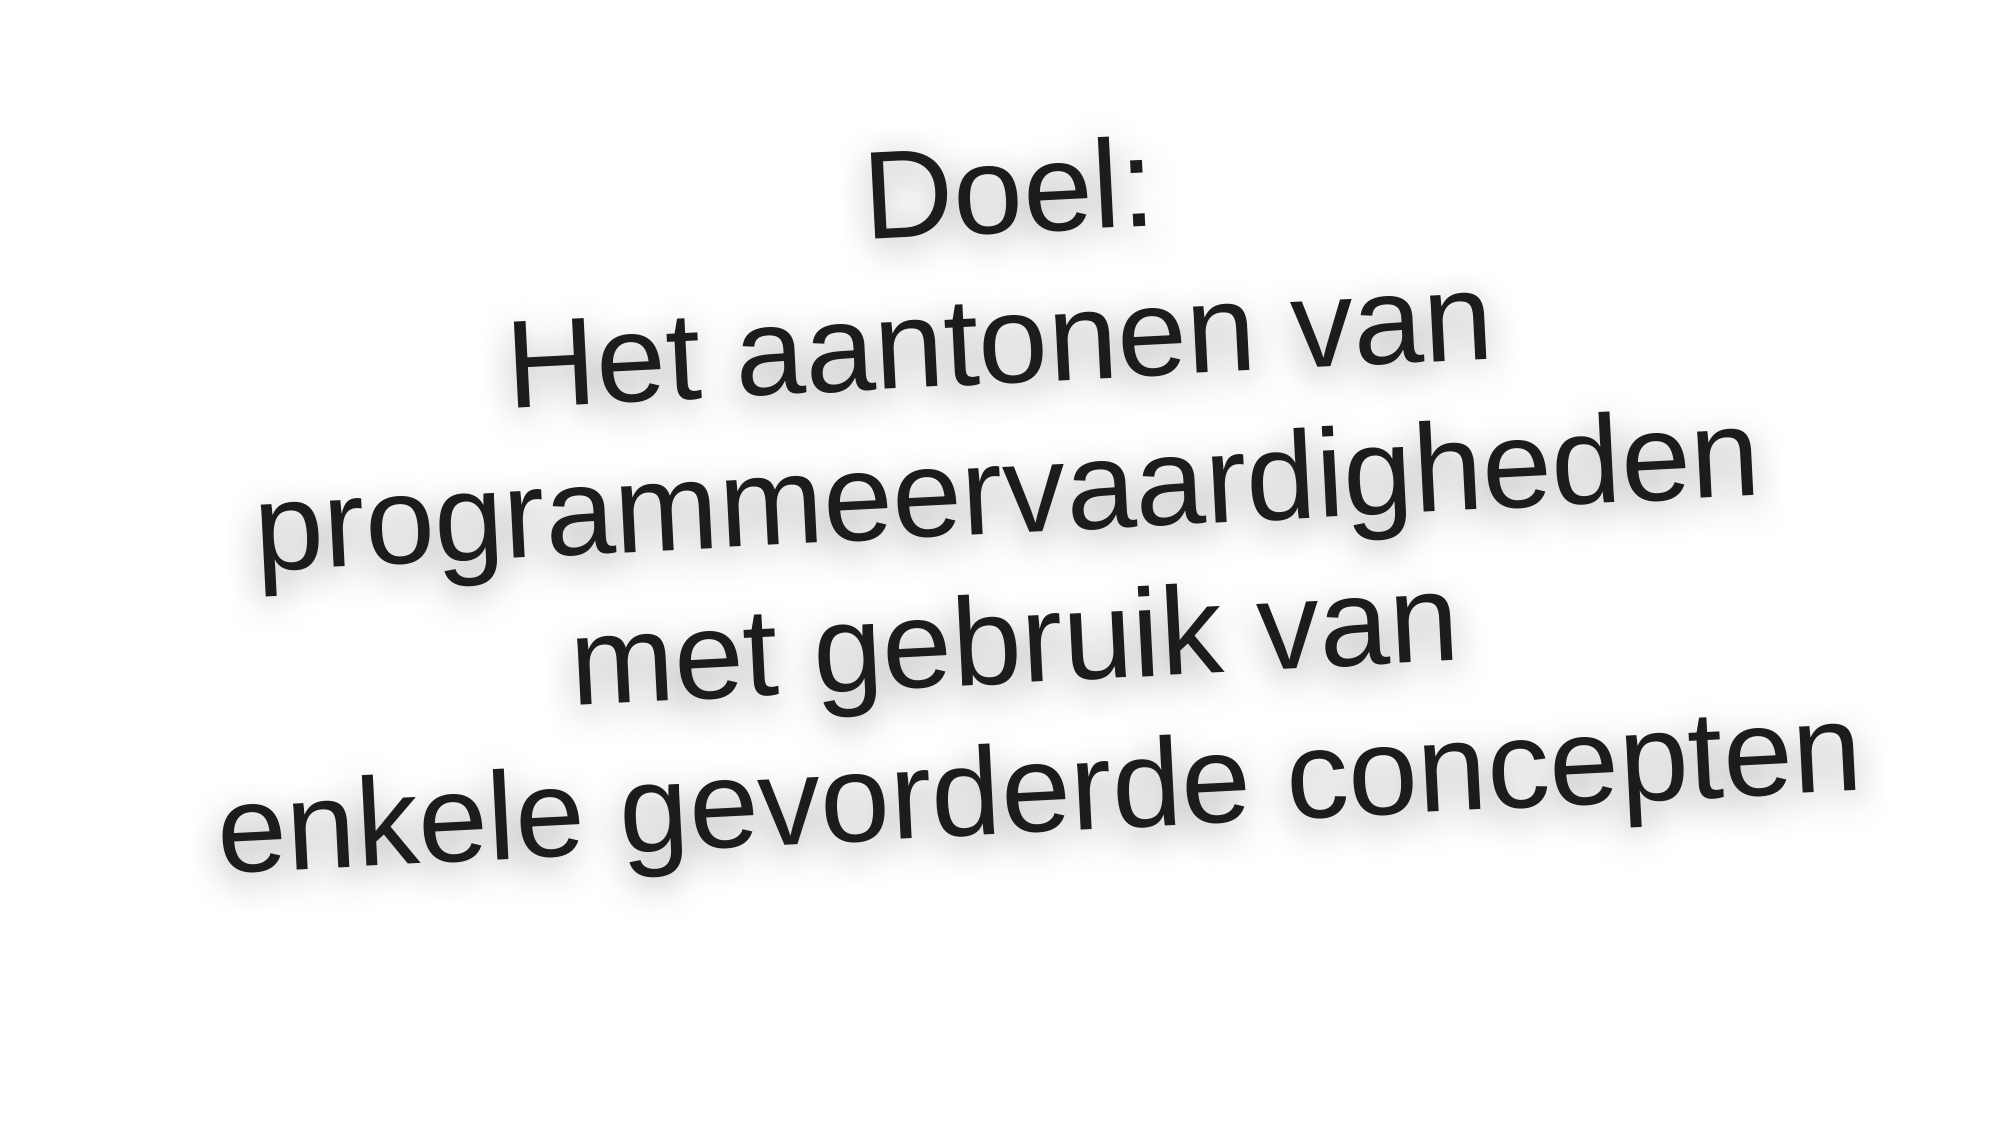

Doel:
Het aantonen van
programmeervaardigheden
met gebruik van
enkele gevorderde concepten